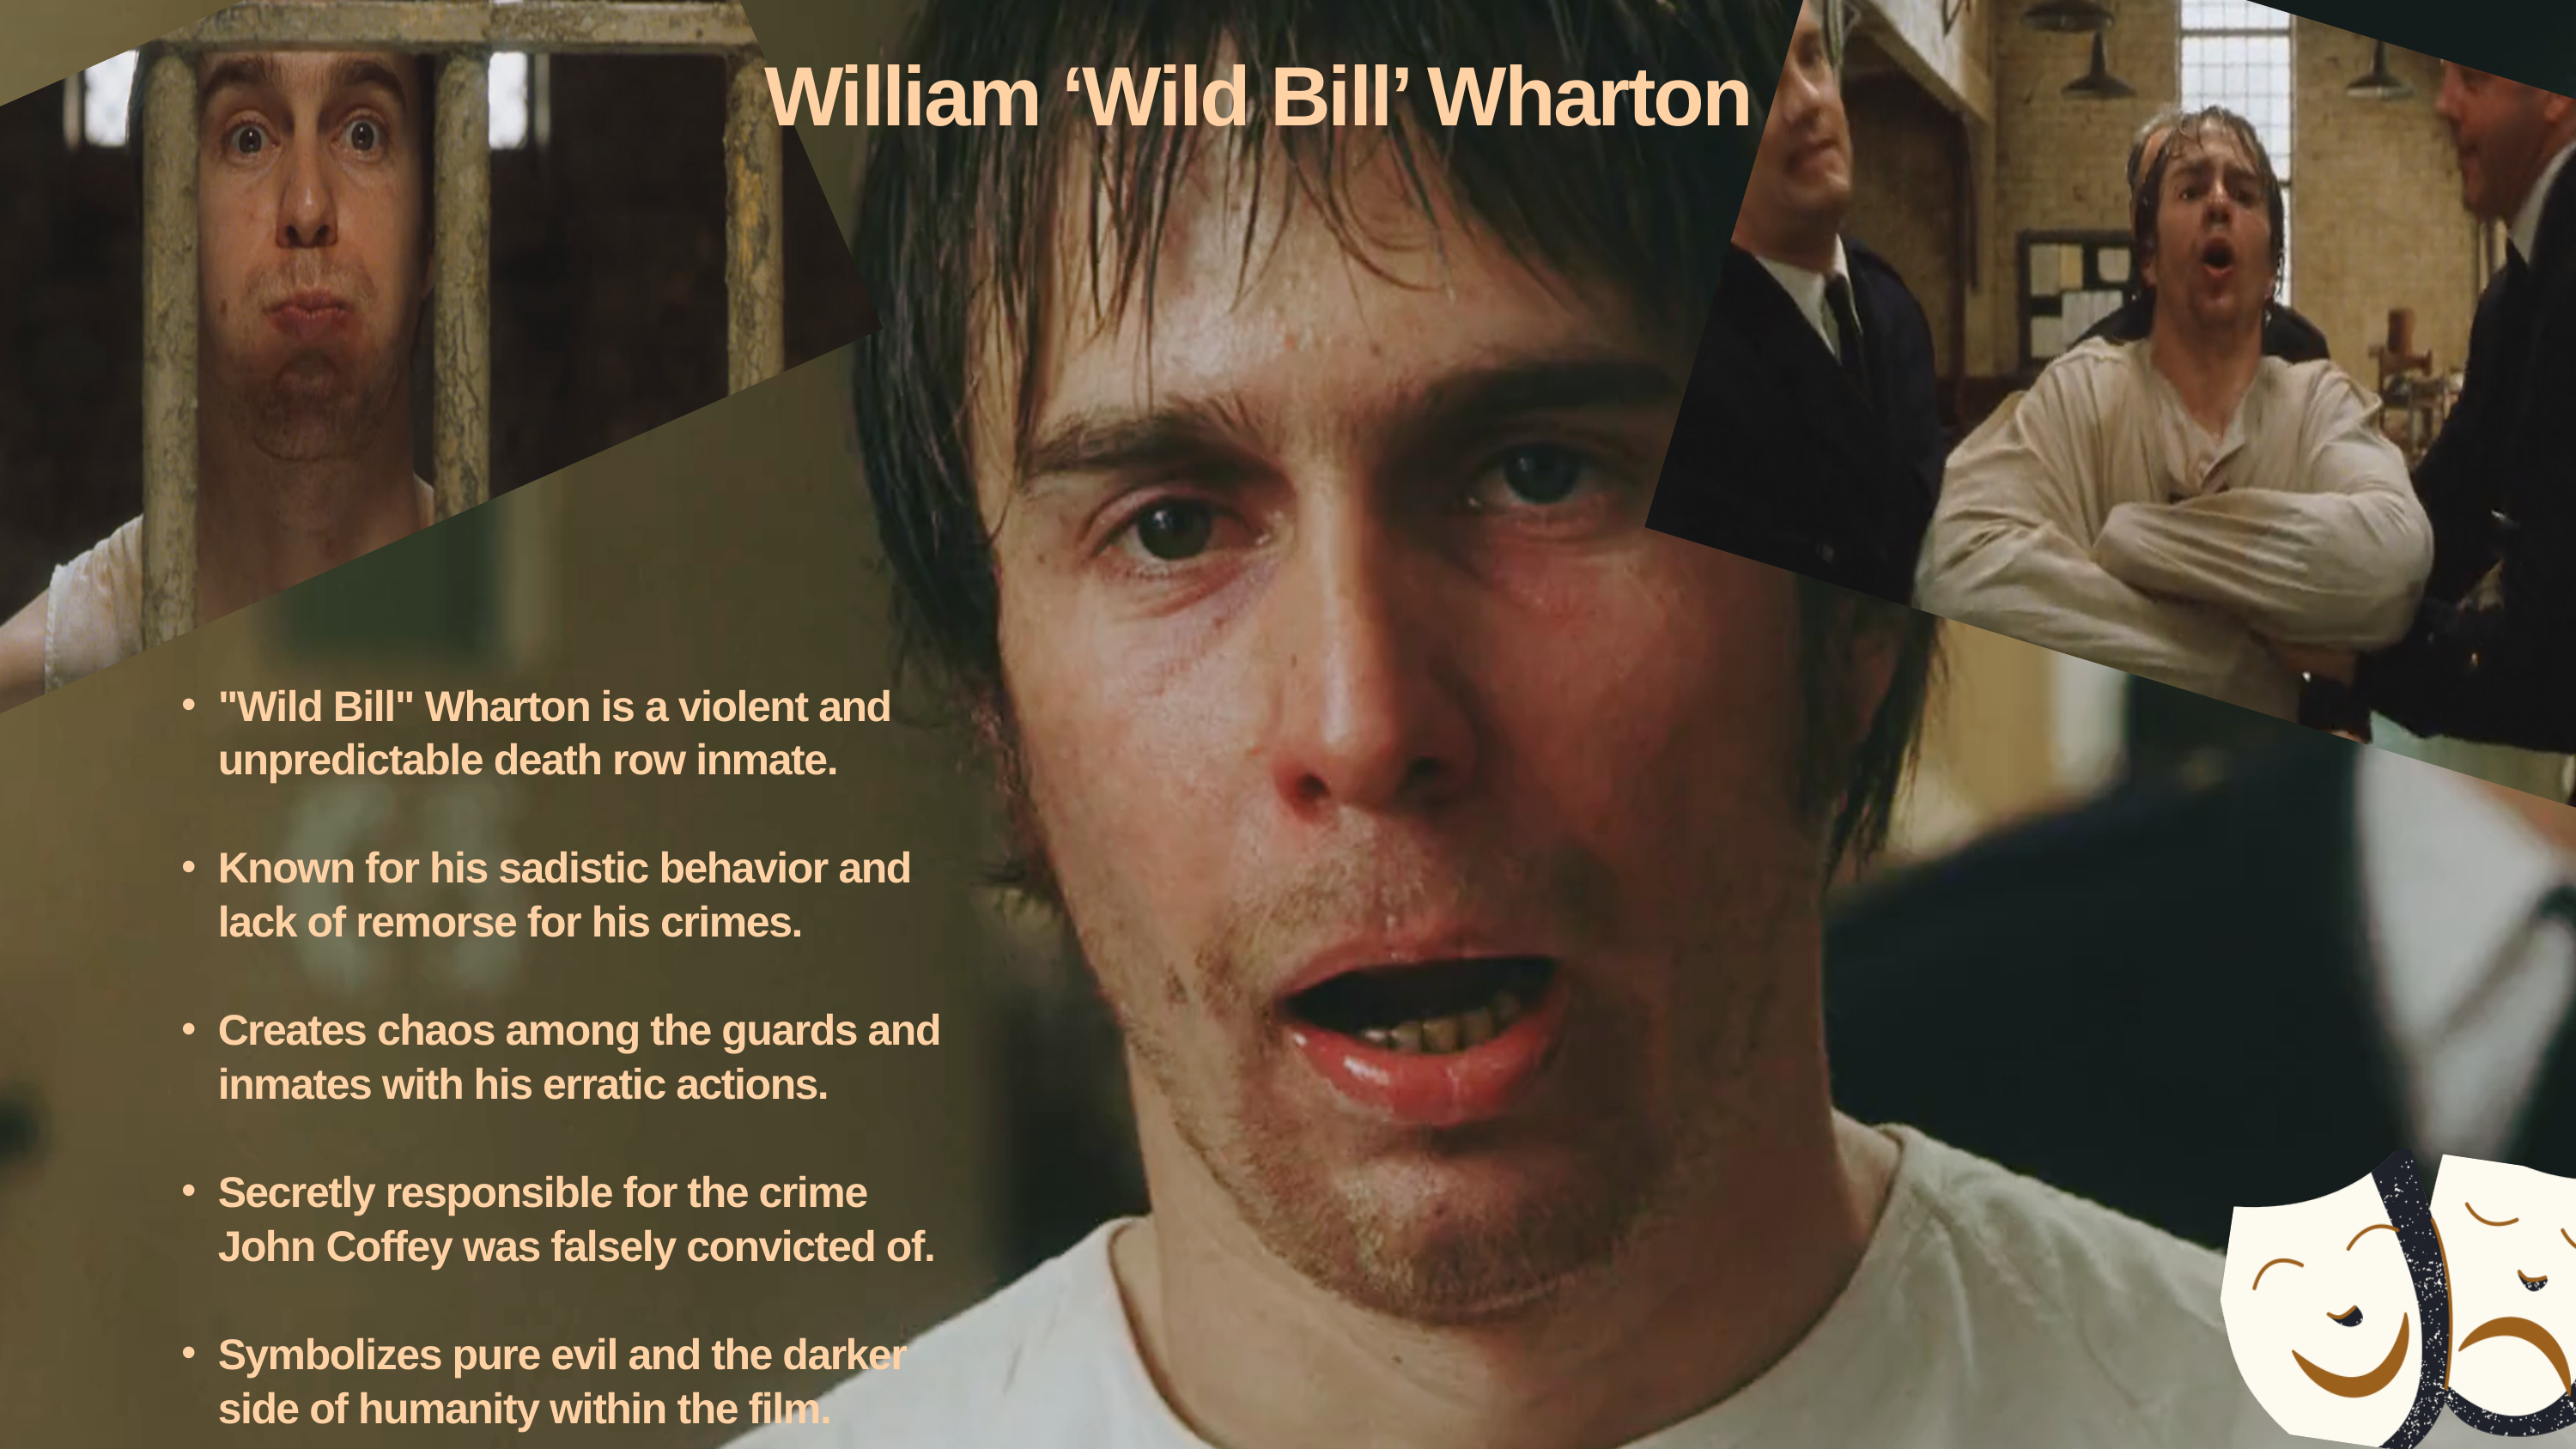

William ‘Wild Bill’ Wharton
"Wild Bill" Wharton is a violent and unpredictable death row inmate.

Known for his sadistic behavior and lack of remorse for his crimes.

Creates chaos among the guards and inmates with his erratic actions.

Secretly responsible for the crime John Coffey was falsely convicted of.

Symbolizes pure evil and the darker side of humanity within the film.